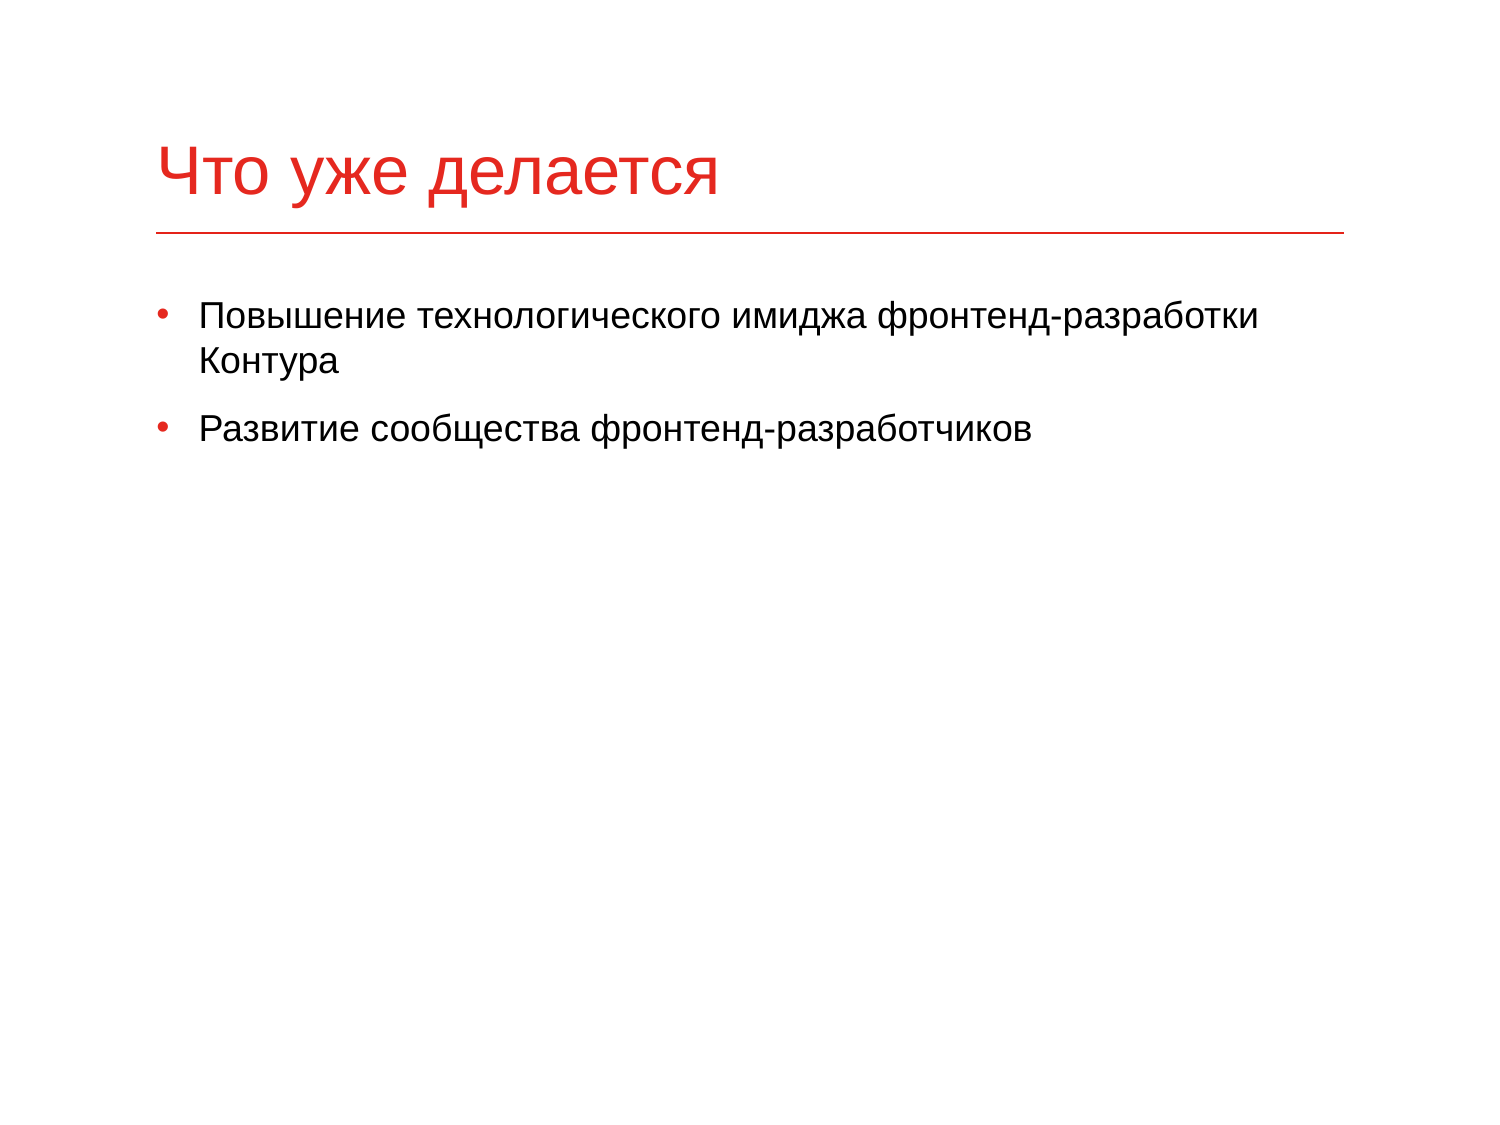

# Что уже делается
Повышение технологического имиджа фронтенд-разработки Контура
Развитие сообщества фронтенд-разработчиков